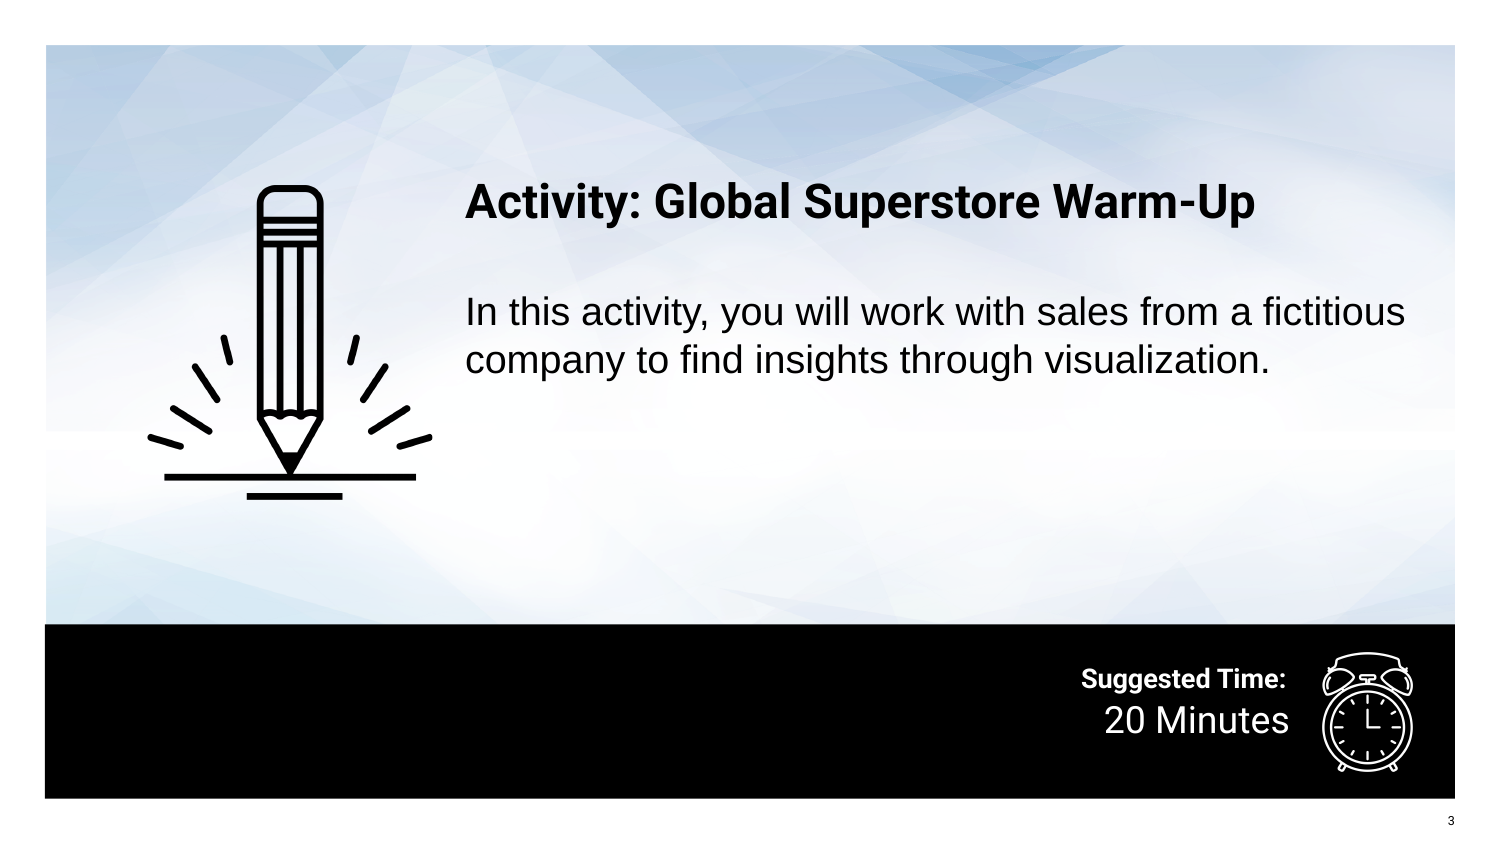

Activity: Global Superstore Warm-Up

In this activity, you will work with sales from a fictitious company to find insights through visualization.
# 20 Minutes

3